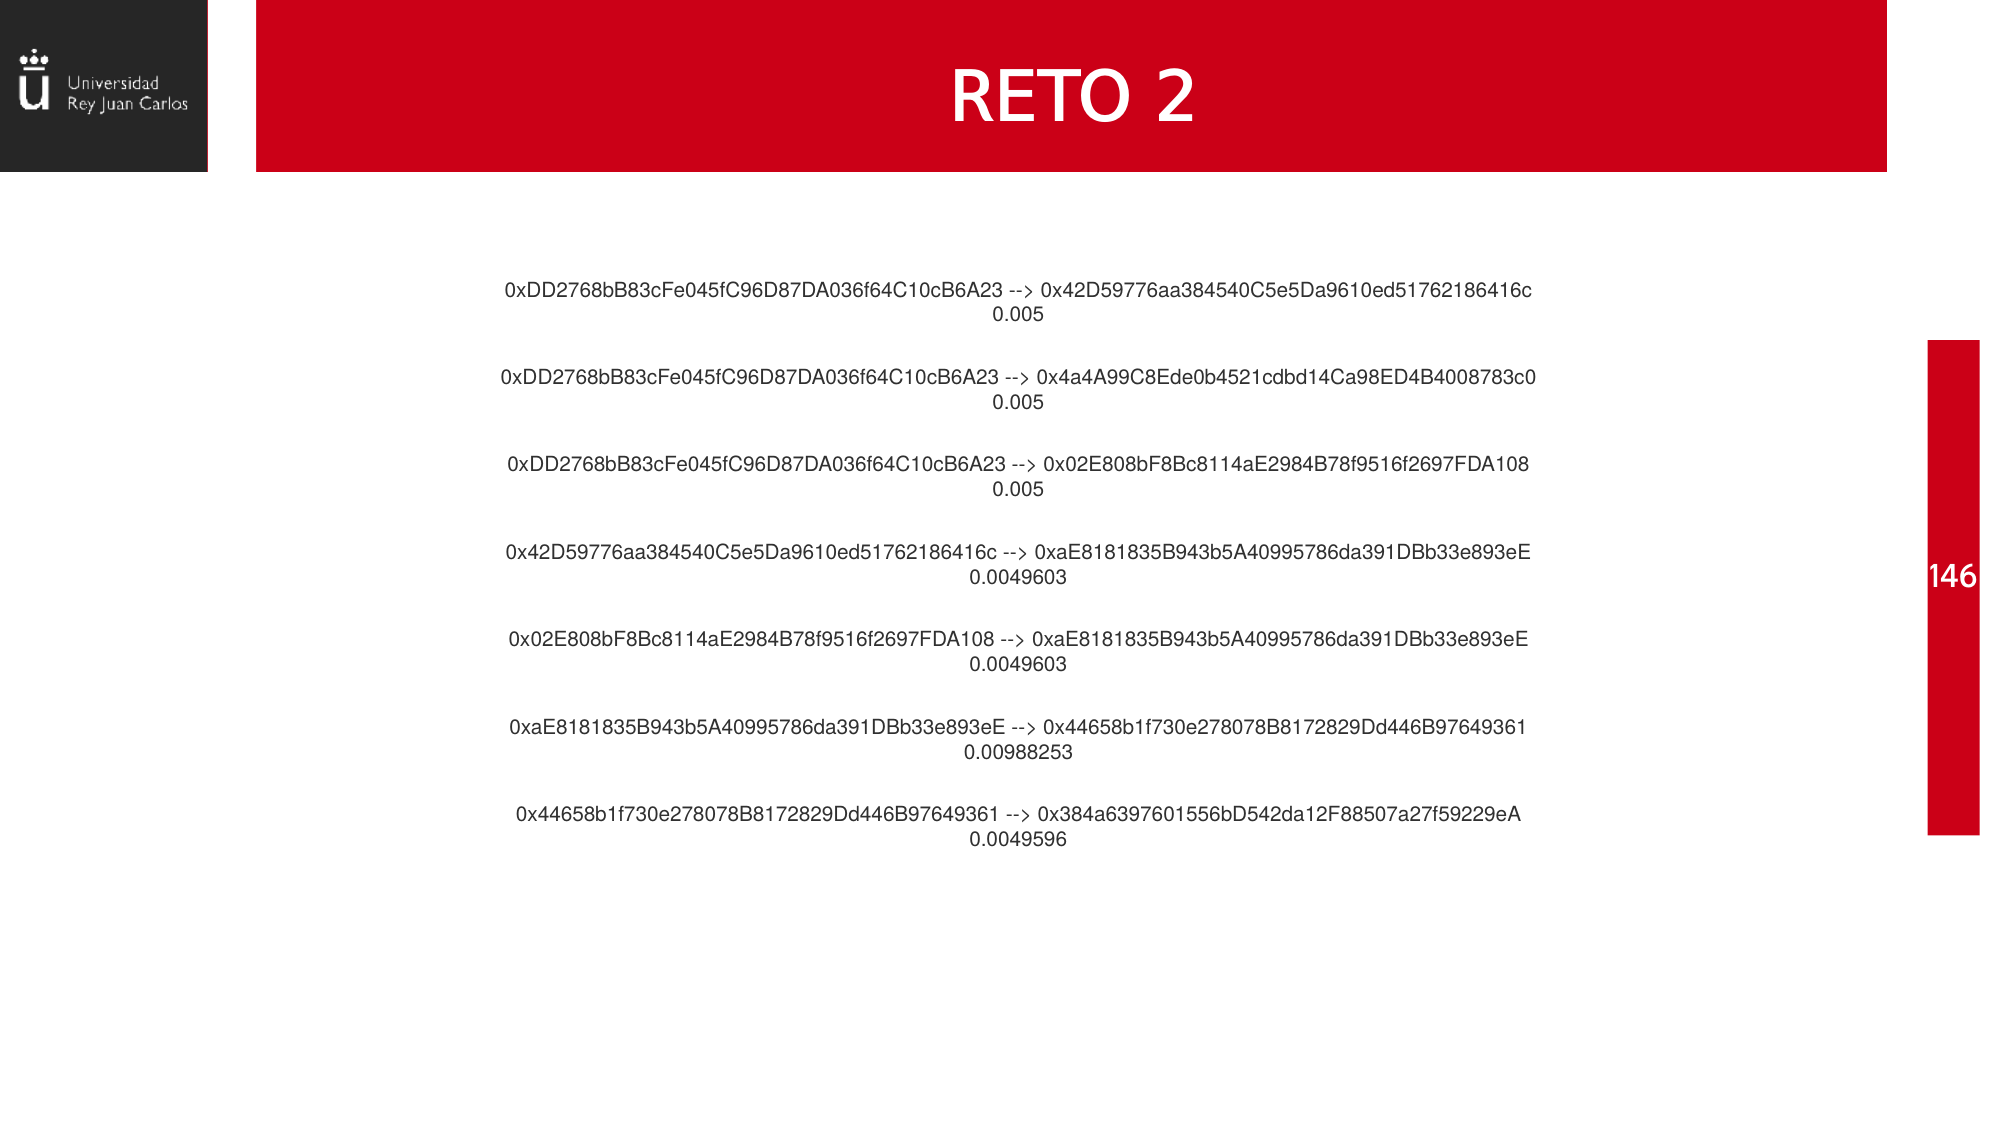

# RETO 2
0xDD2768bB83cFe045fC96D87DA036f64C10cB6A23 --> 0x42D59776aa384540C5e5Da9610ed51762186416c
0.005
0xDD2768bB83cFe045fC96D87DA036f64C10cB6A23 --> 0x4a4A99C8Ede0b4521cdbd14Ca98ED4B4008783c0
0.005
0xDD2768bB83cFe045fC96D87DA036f64C10cB6A23 --> 0x02E808bF8Bc8114aE2984B78f9516f2697FDA108
0.005
0x42D59776aa384540C5e5Da9610ed51762186416c --> 0xaE8181835B943b5A40995786da391DBb33e893eE
0.0049603
0x02E808bF8Bc8114aE2984B78f9516f2697FDA108 --> 0xaE8181835B943b5A40995786da391DBb33e893eE
0.0049603
0xaE8181835B943b5A40995786da391DBb33e893eE --> 0x44658b1f730e278078B8172829Dd446B97649361
0.00988253
0x44658b1f730e278078B8172829Dd446B97649361 --> 0x384a6397601556bD542da12F88507a27f59229eA
0.0049596
146